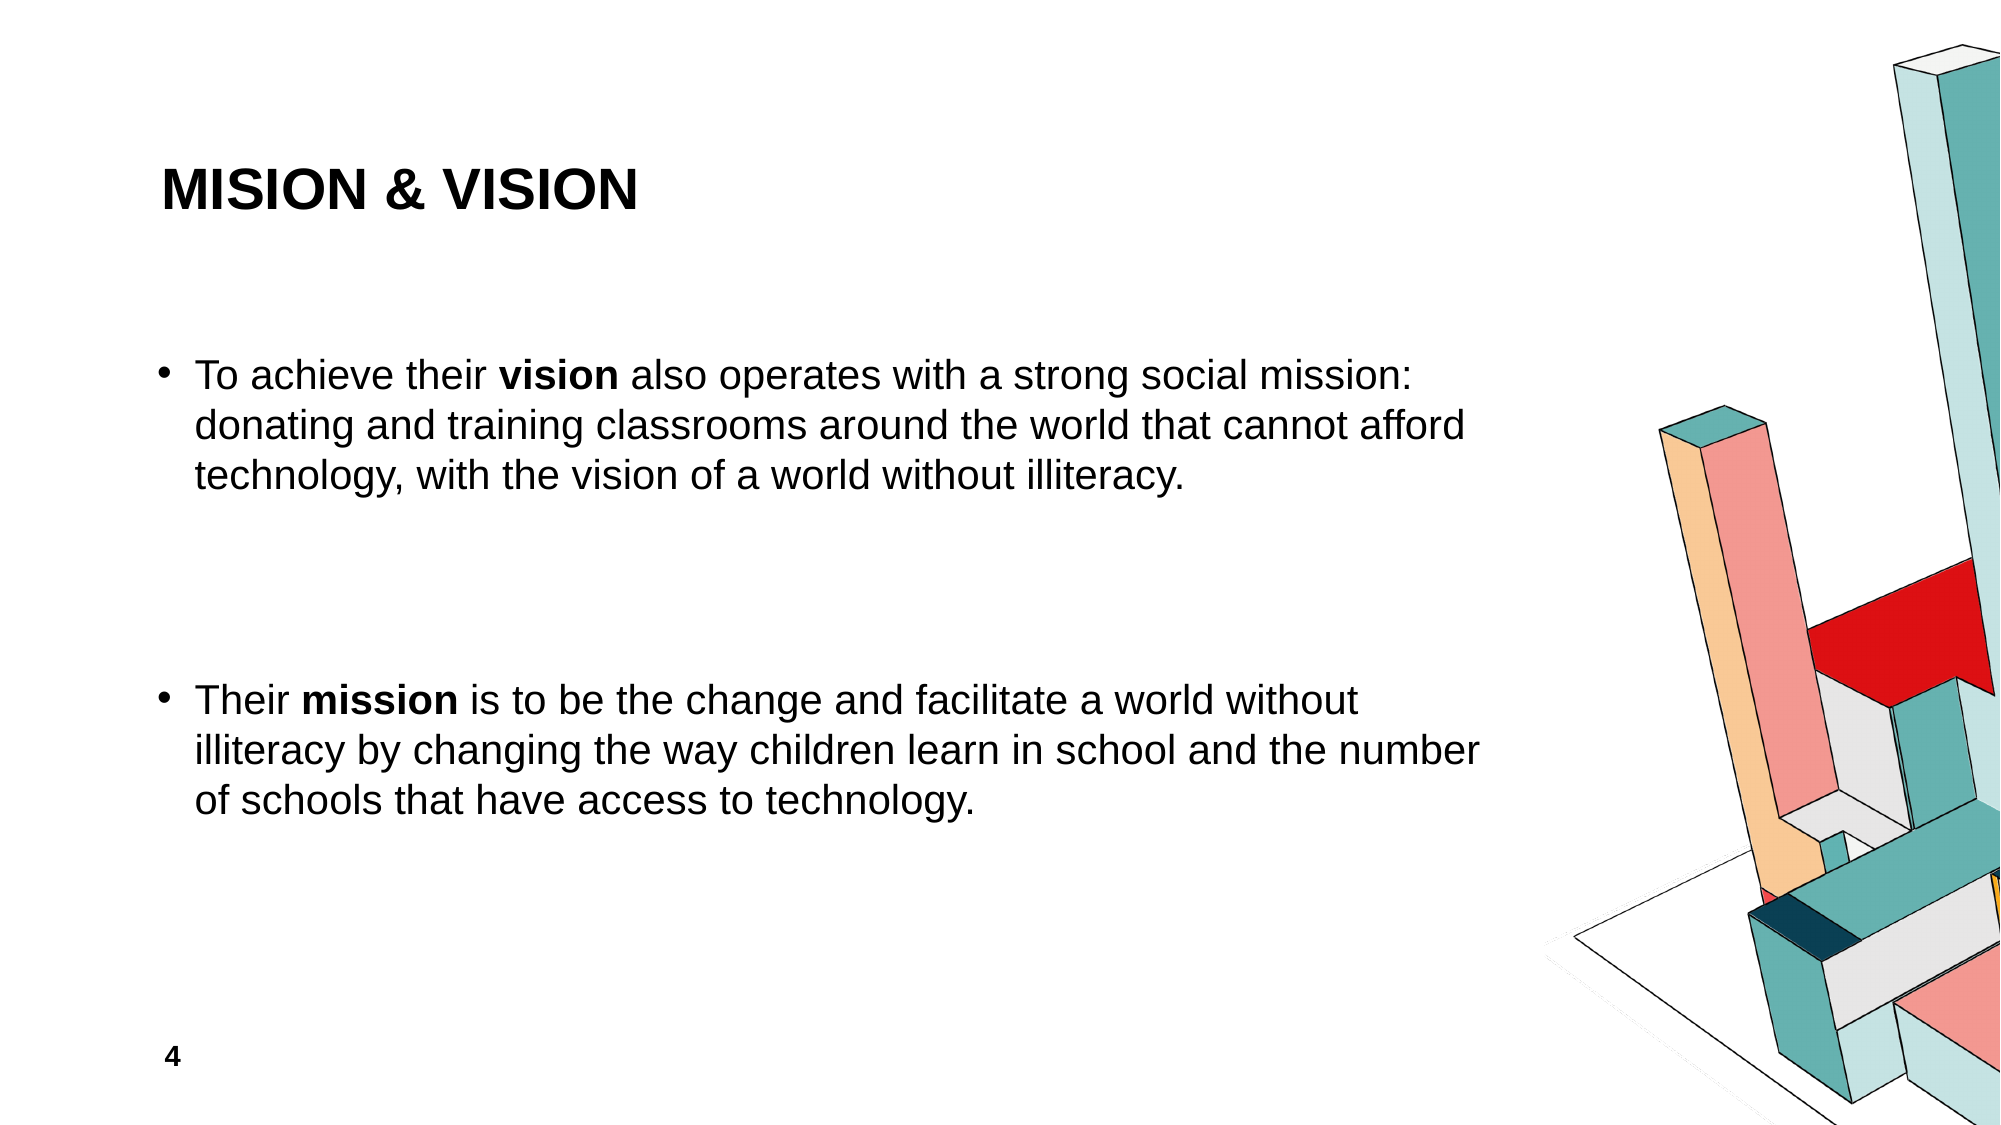

# Mision & Vision
To achieve their vision also operates with a strong social mission: donating and training classrooms around the world that cannot afford technology, with the vision of a world without illiteracy.

Their mission is to be the change and facilitate a world without illiteracy by changing the way children learn in school and the number of schools that have access to technology.

4